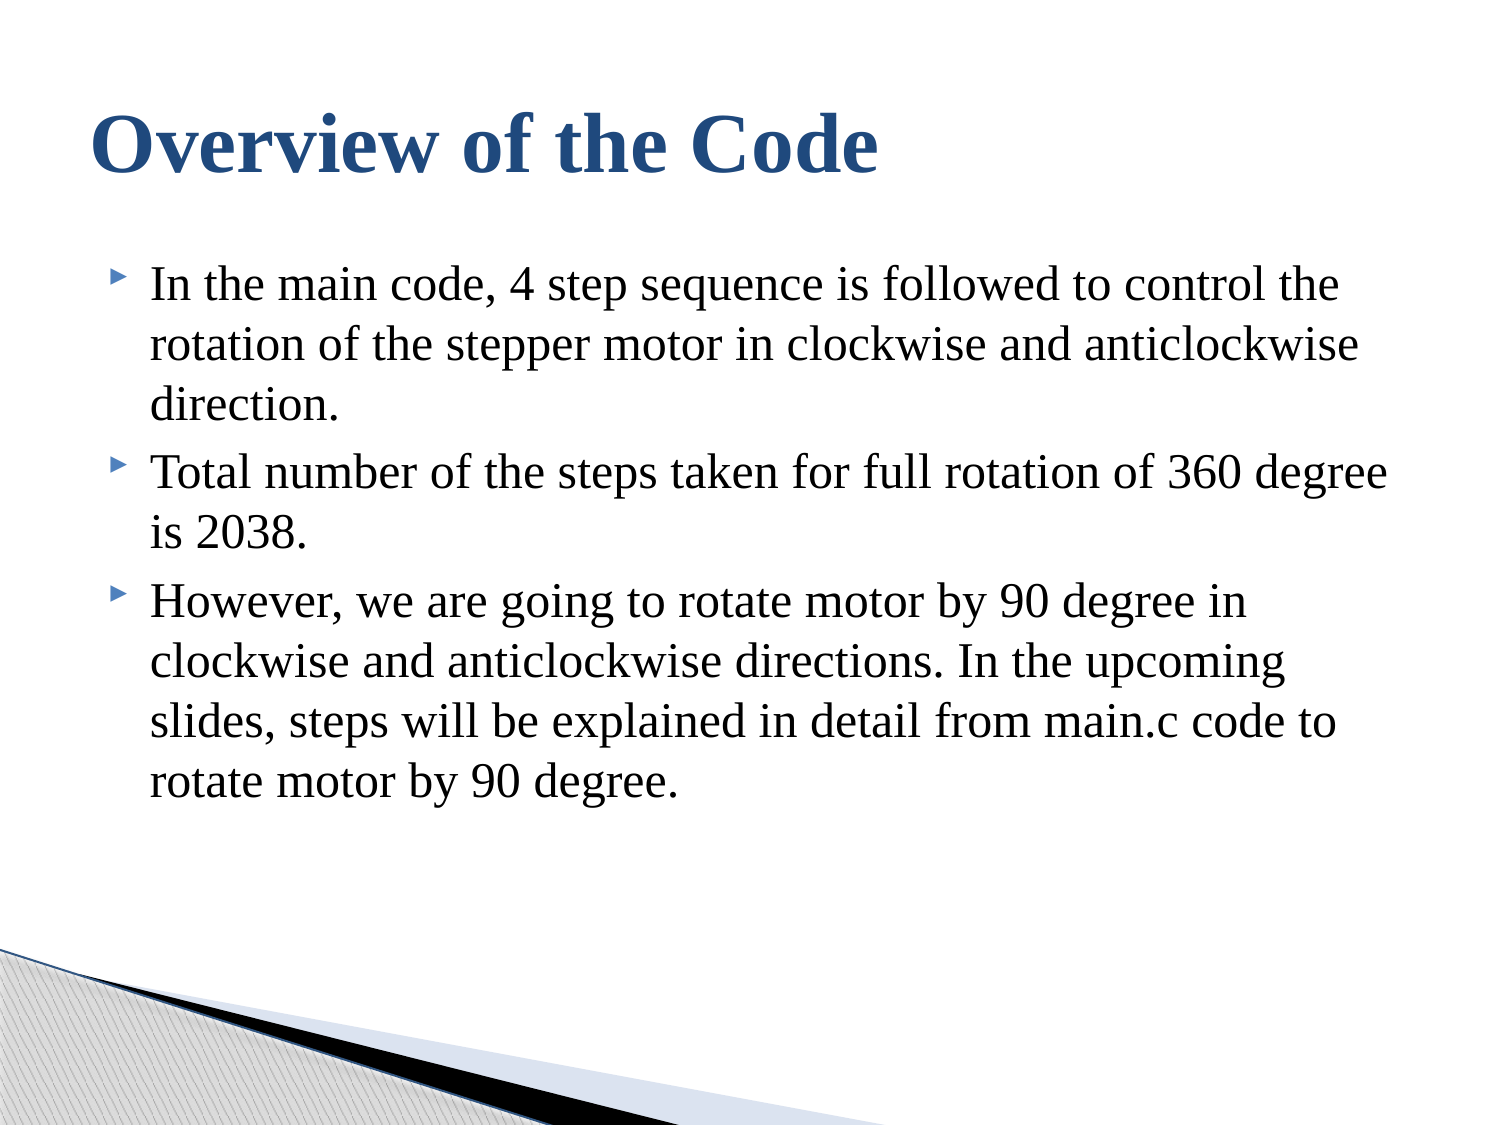

# Overview of the Code
In the main code, 4 step sequence is followed to control the rotation of the stepper motor in clockwise and anticlockwise direction.
Total number of the steps taken for full rotation of 360 degree is 2038.
However, we are going to rotate motor by 90 degree in clockwise and anticlockwise directions. In the upcoming slides, steps will be explained in detail from main.c code to rotate motor by 90 degree.